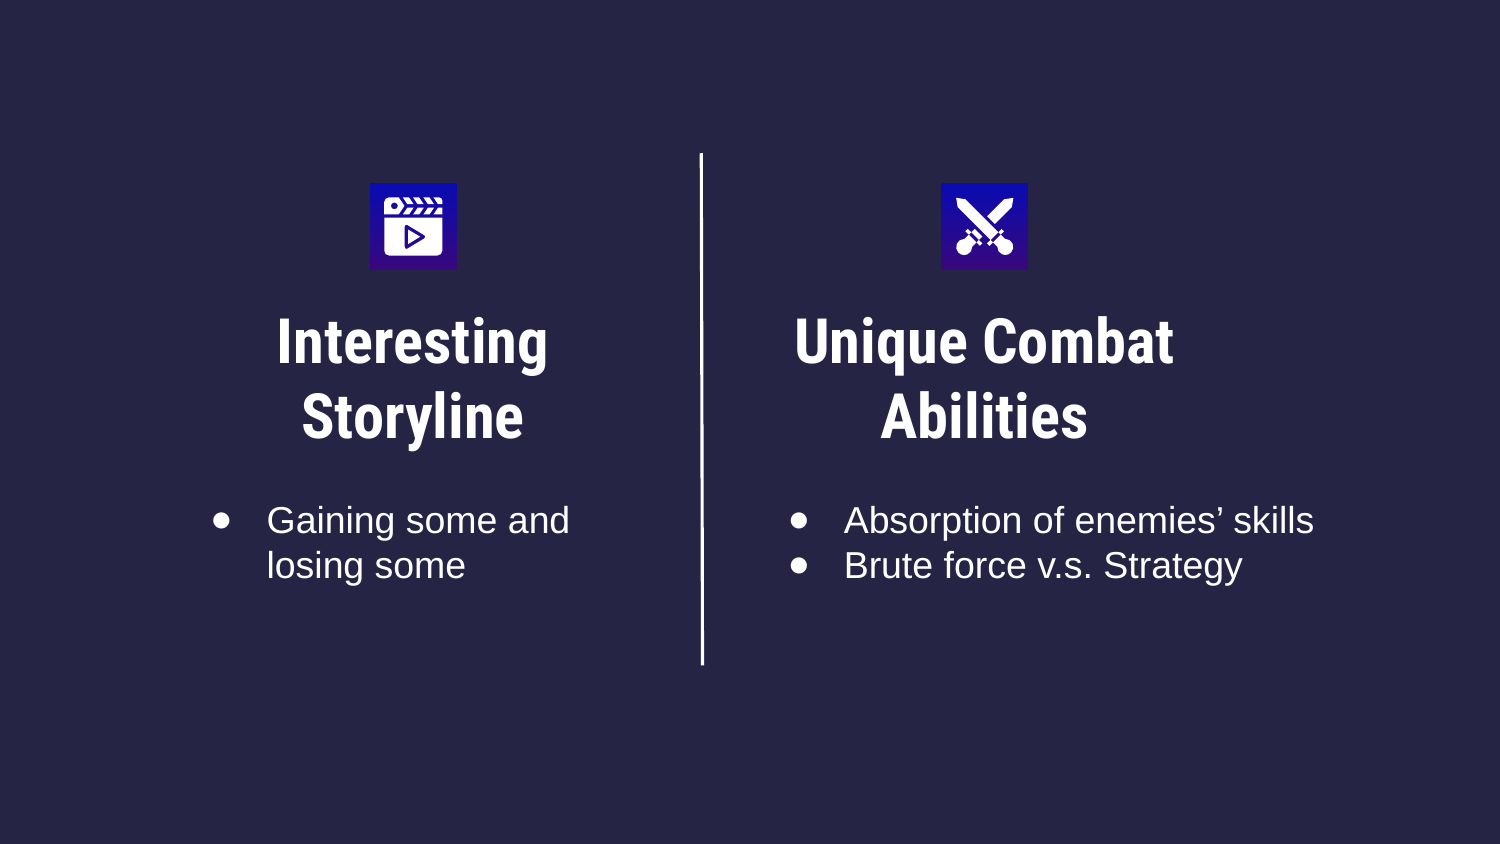

Interesting Storyline
Unique Combat Abilities
Gaining some and losing some
Absorption of enemies’ skills
Brute force v.s. Strategy